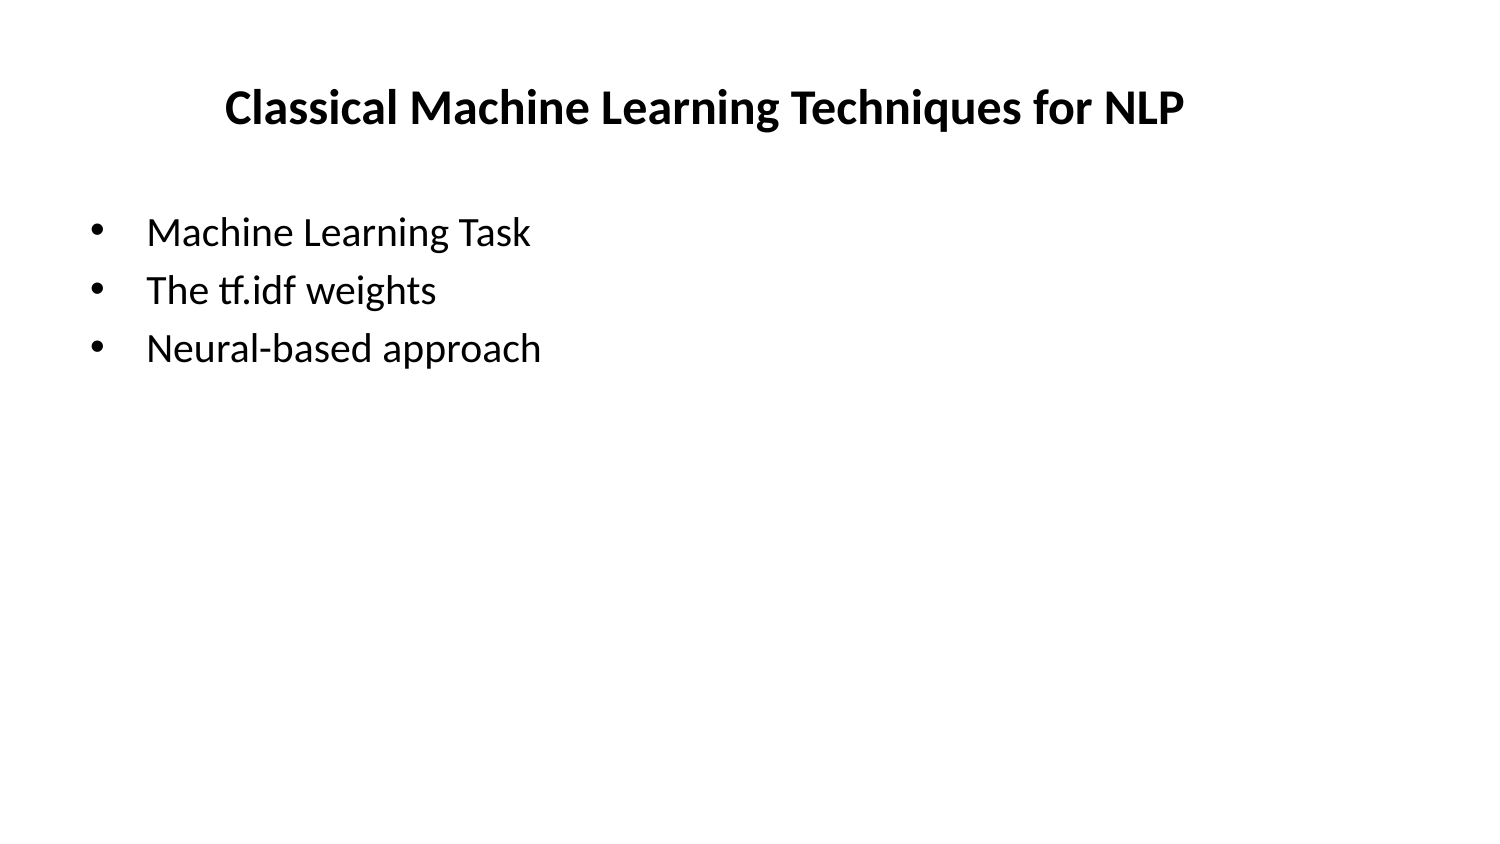

# Classical Machine Learning Techniques for NLP
Machine Learning Task
The tf.idf weights
Neural-based approach